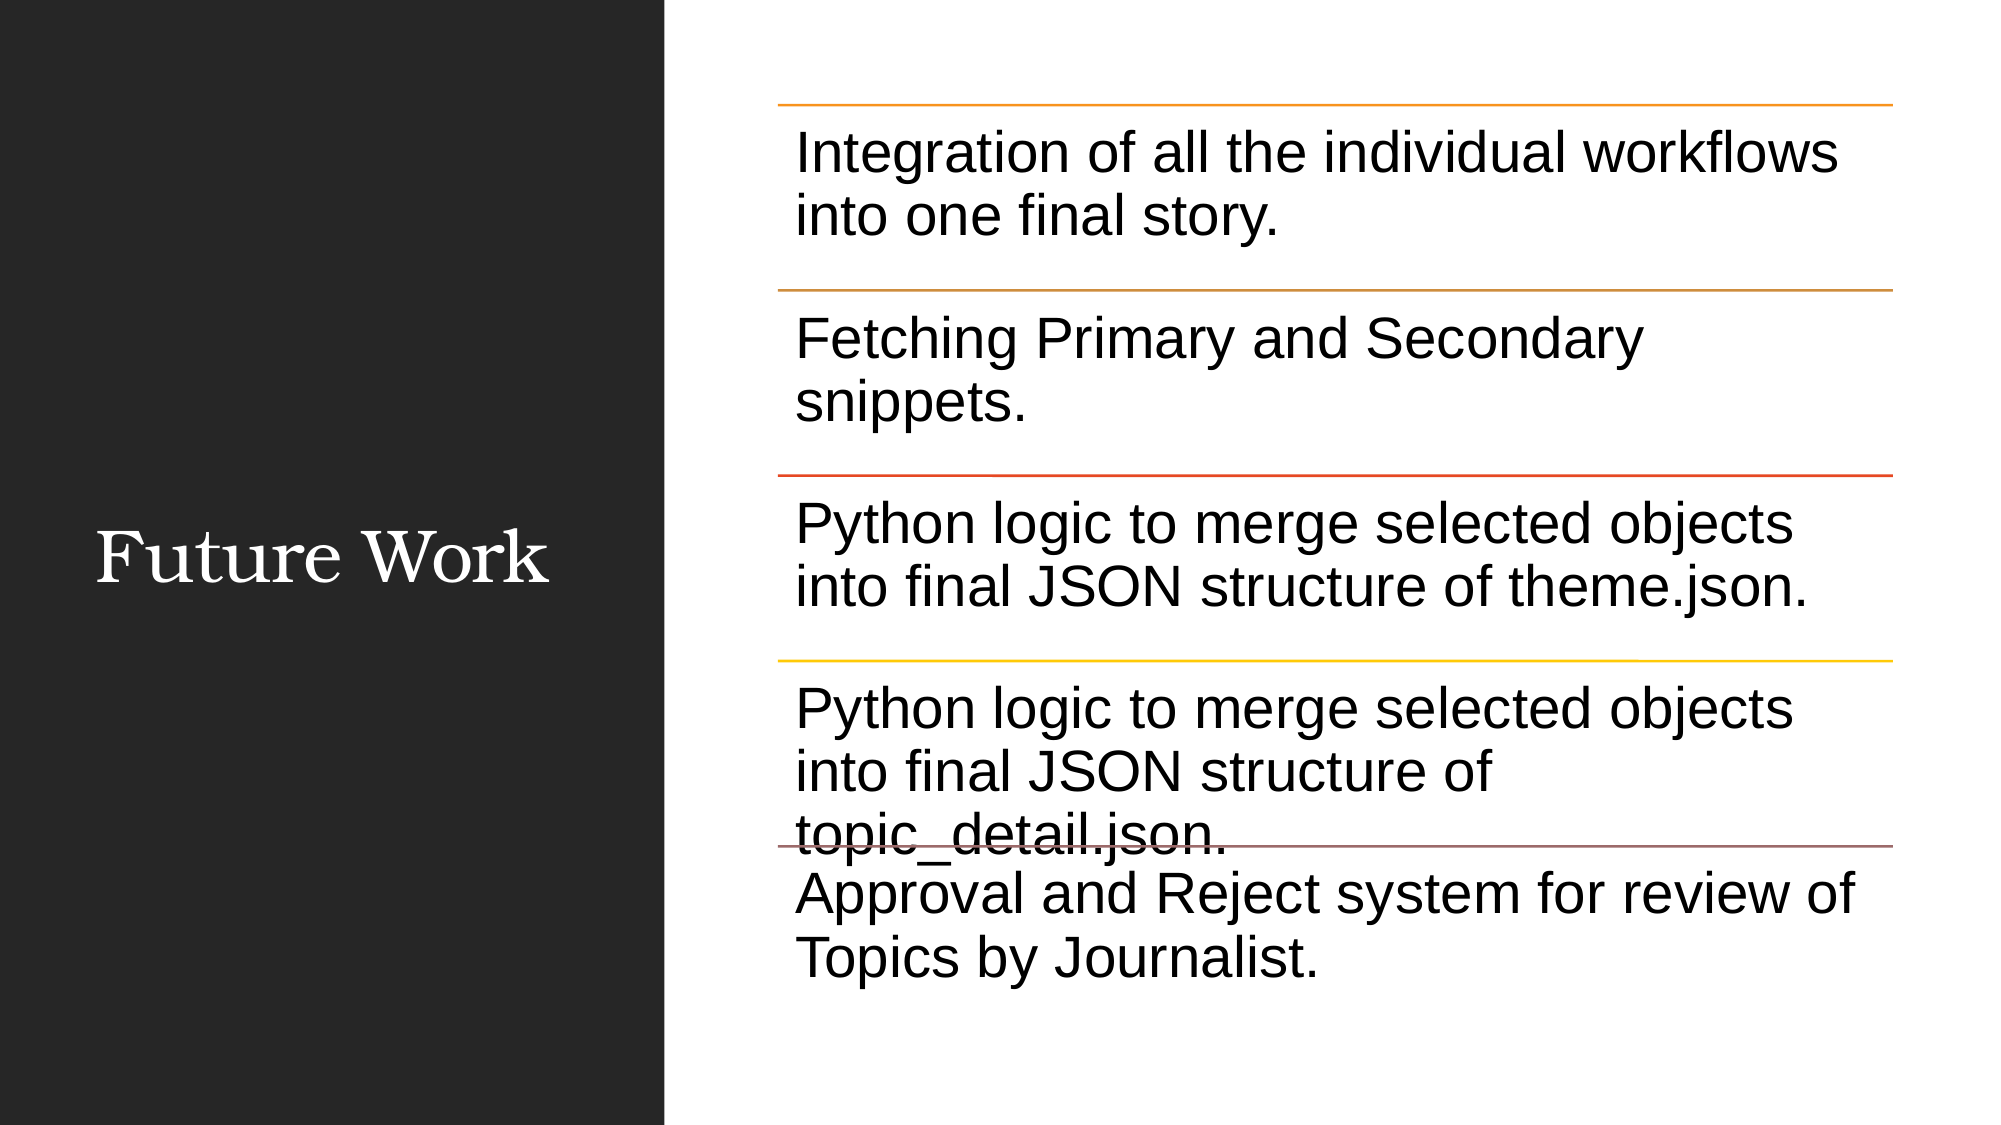

# Future Work
Integration of all the individual workflows into one final story.
Fetching Primary and Secondary snippets.
Python logic to merge selected objects into final JSON structure of theme.json.
Python logic to merge selected objects into final JSON structure of topic_detail.json.
Approval and Reject system for review of Topics by Journalist.